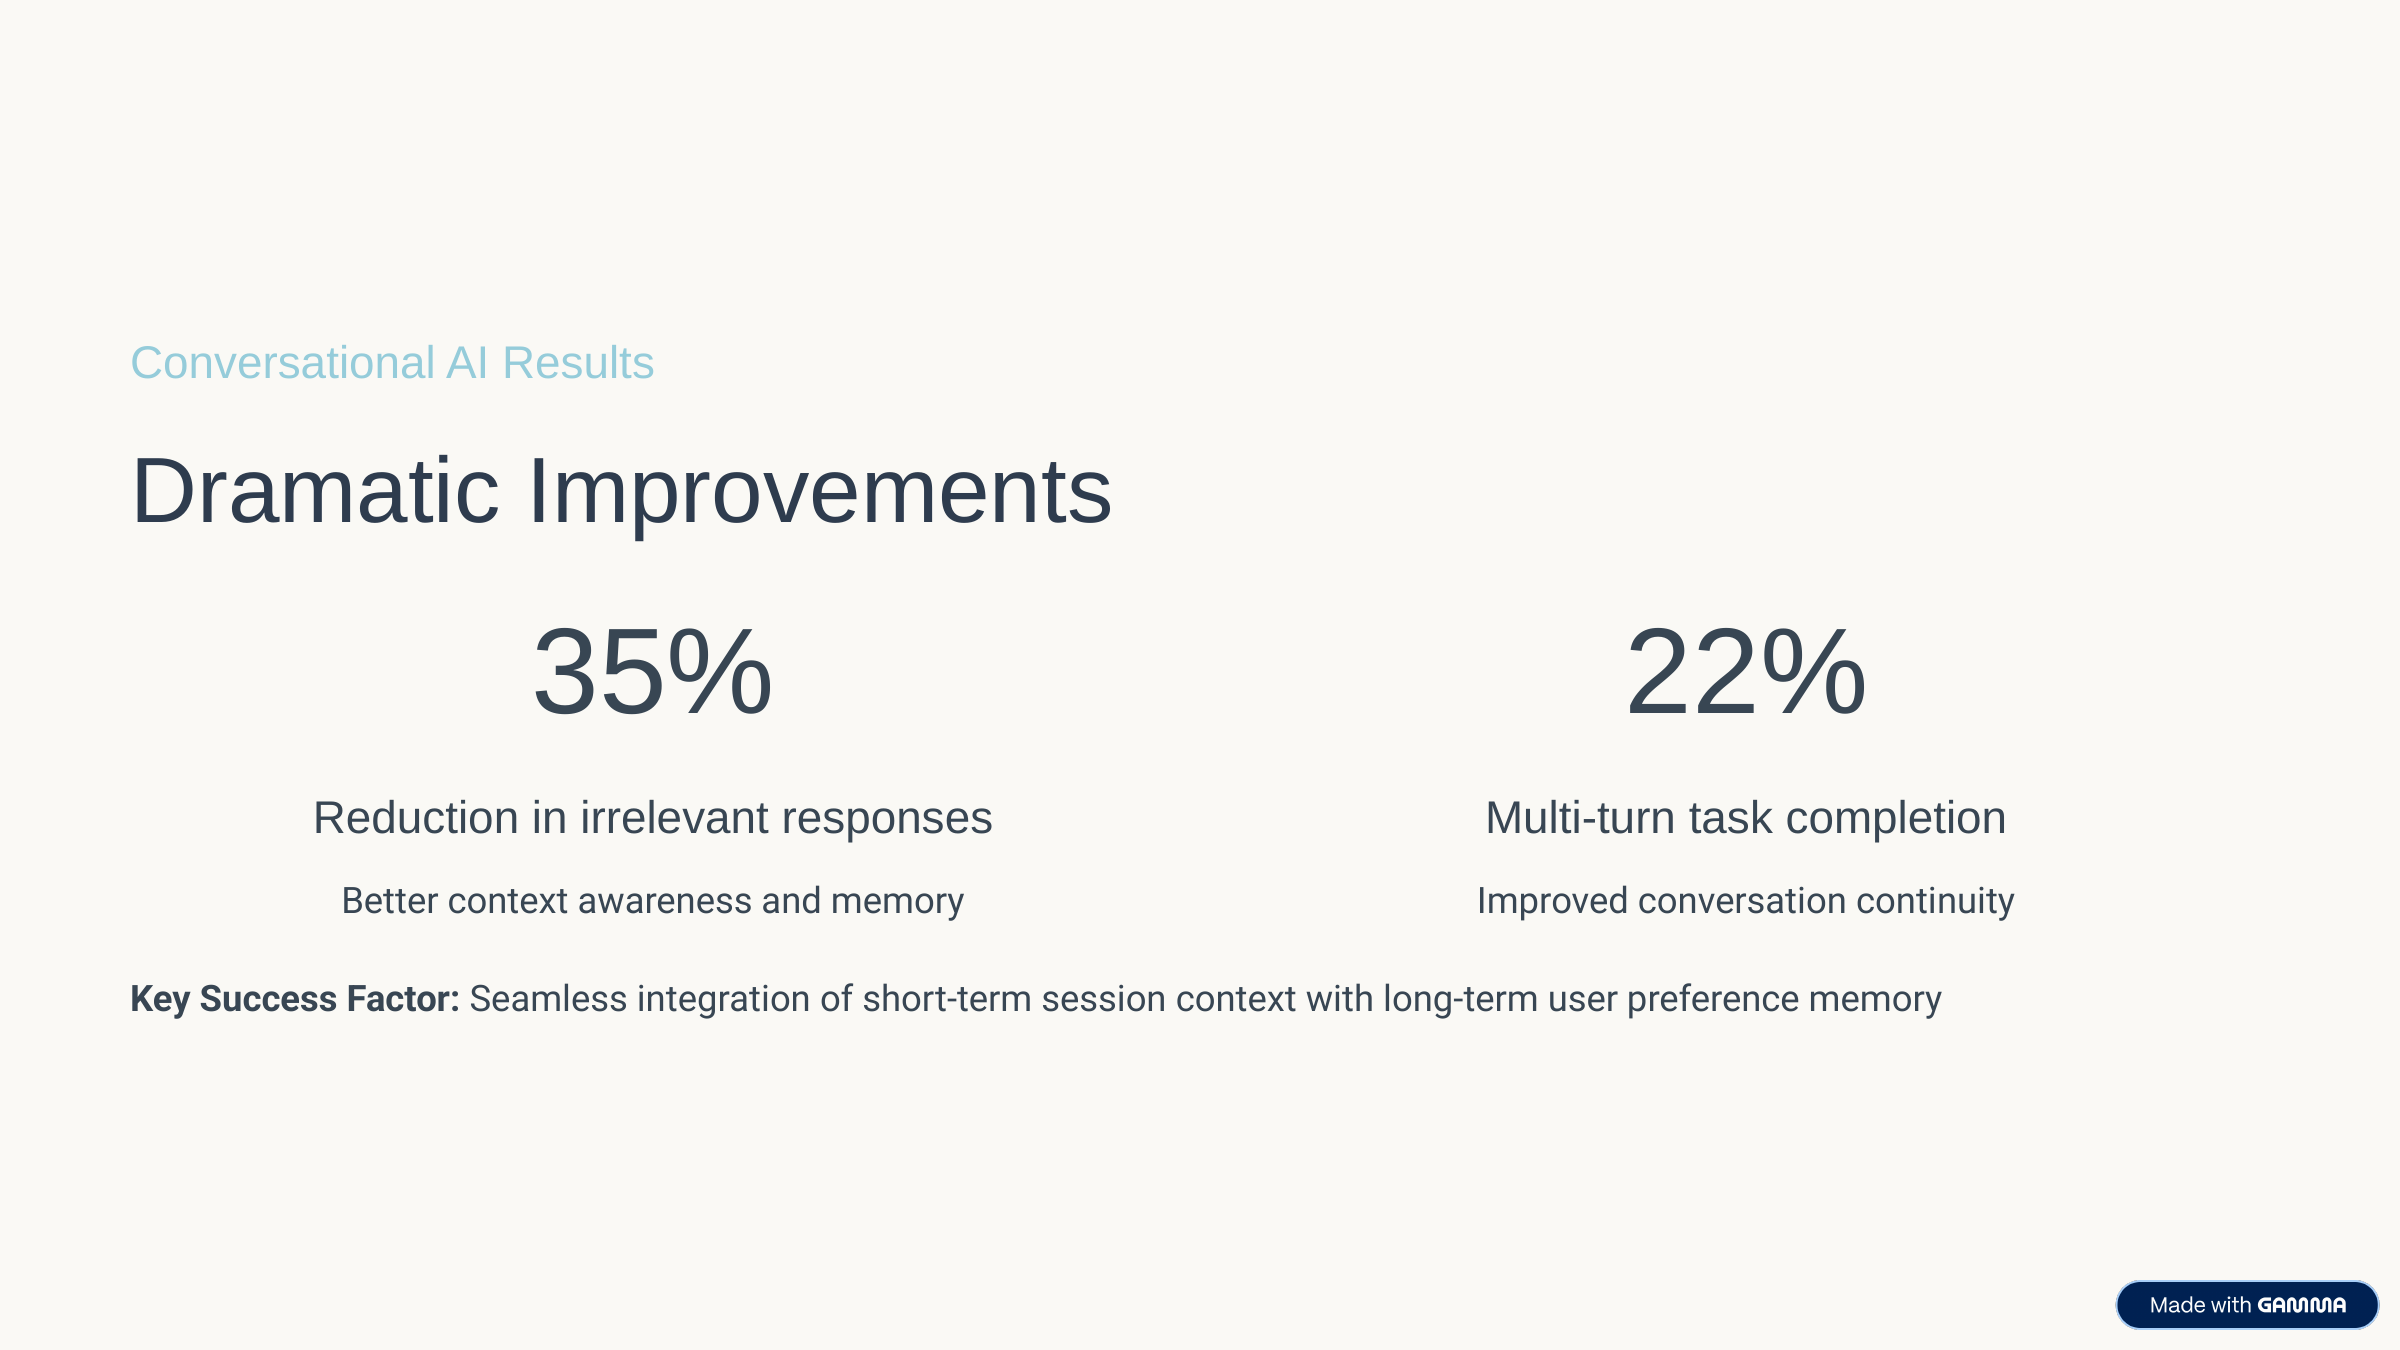

Conversational AI Results
Dramatic Improvements
35%
22%
Reduction in irrelevant responses
Multi-turn task completion
Better context awareness and memory
Improved conversation continuity
Key Success Factor: Seamless integration of short-term session context with long-term user preference memory